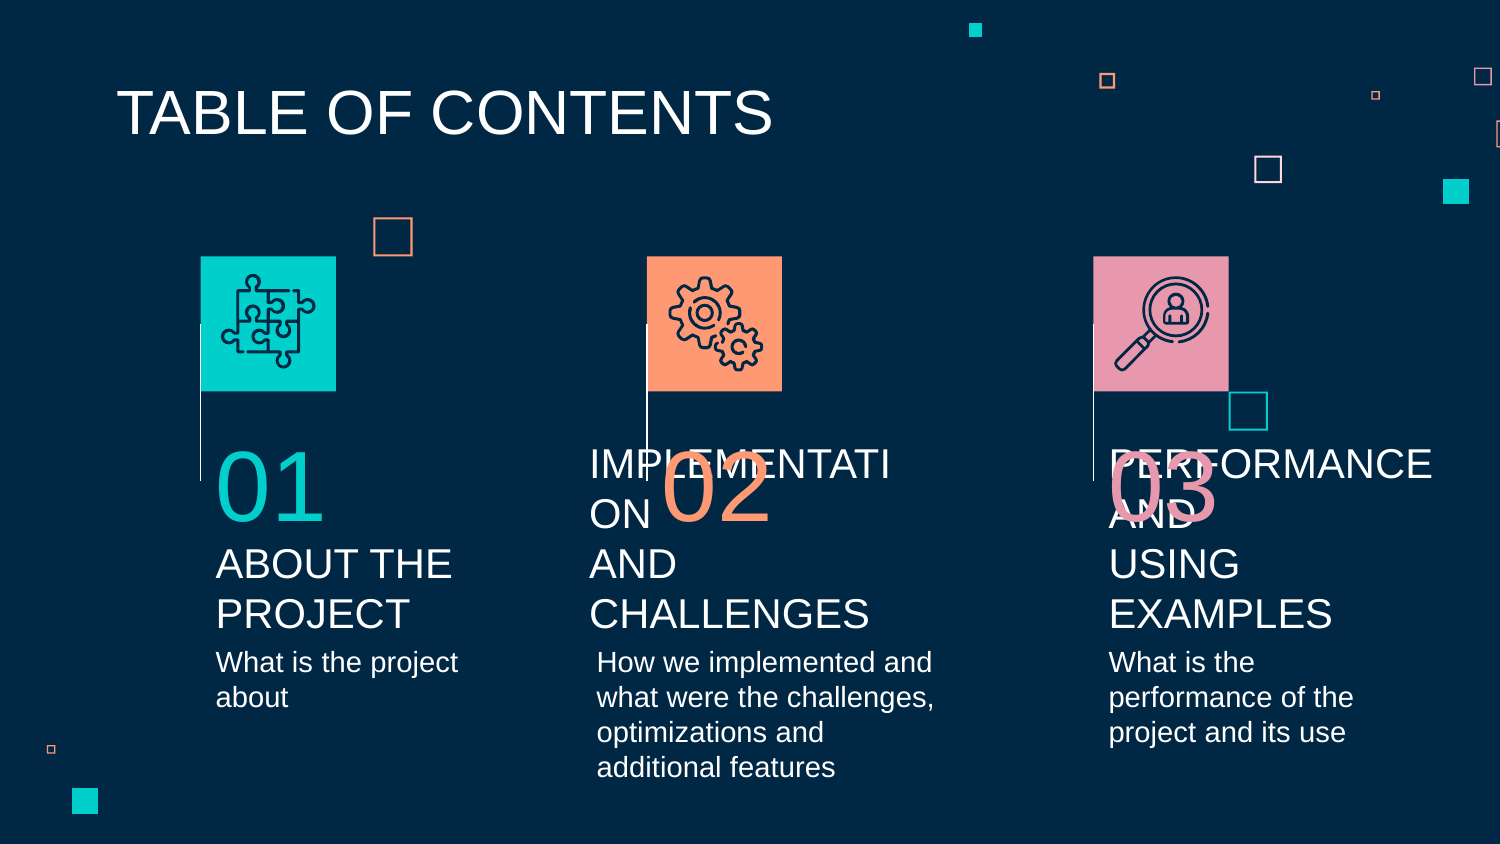

TABLE OF CONTENTS

01
02
03
# ABOUT THE PROJECT
IMPLEMENTATION
AND CHALLENGES
PERFORMANCE AND
USING EXAMPLES
What is the performance of the project and its use
What is the project about
How we implemented and what were the challenges, optimizations and additional features